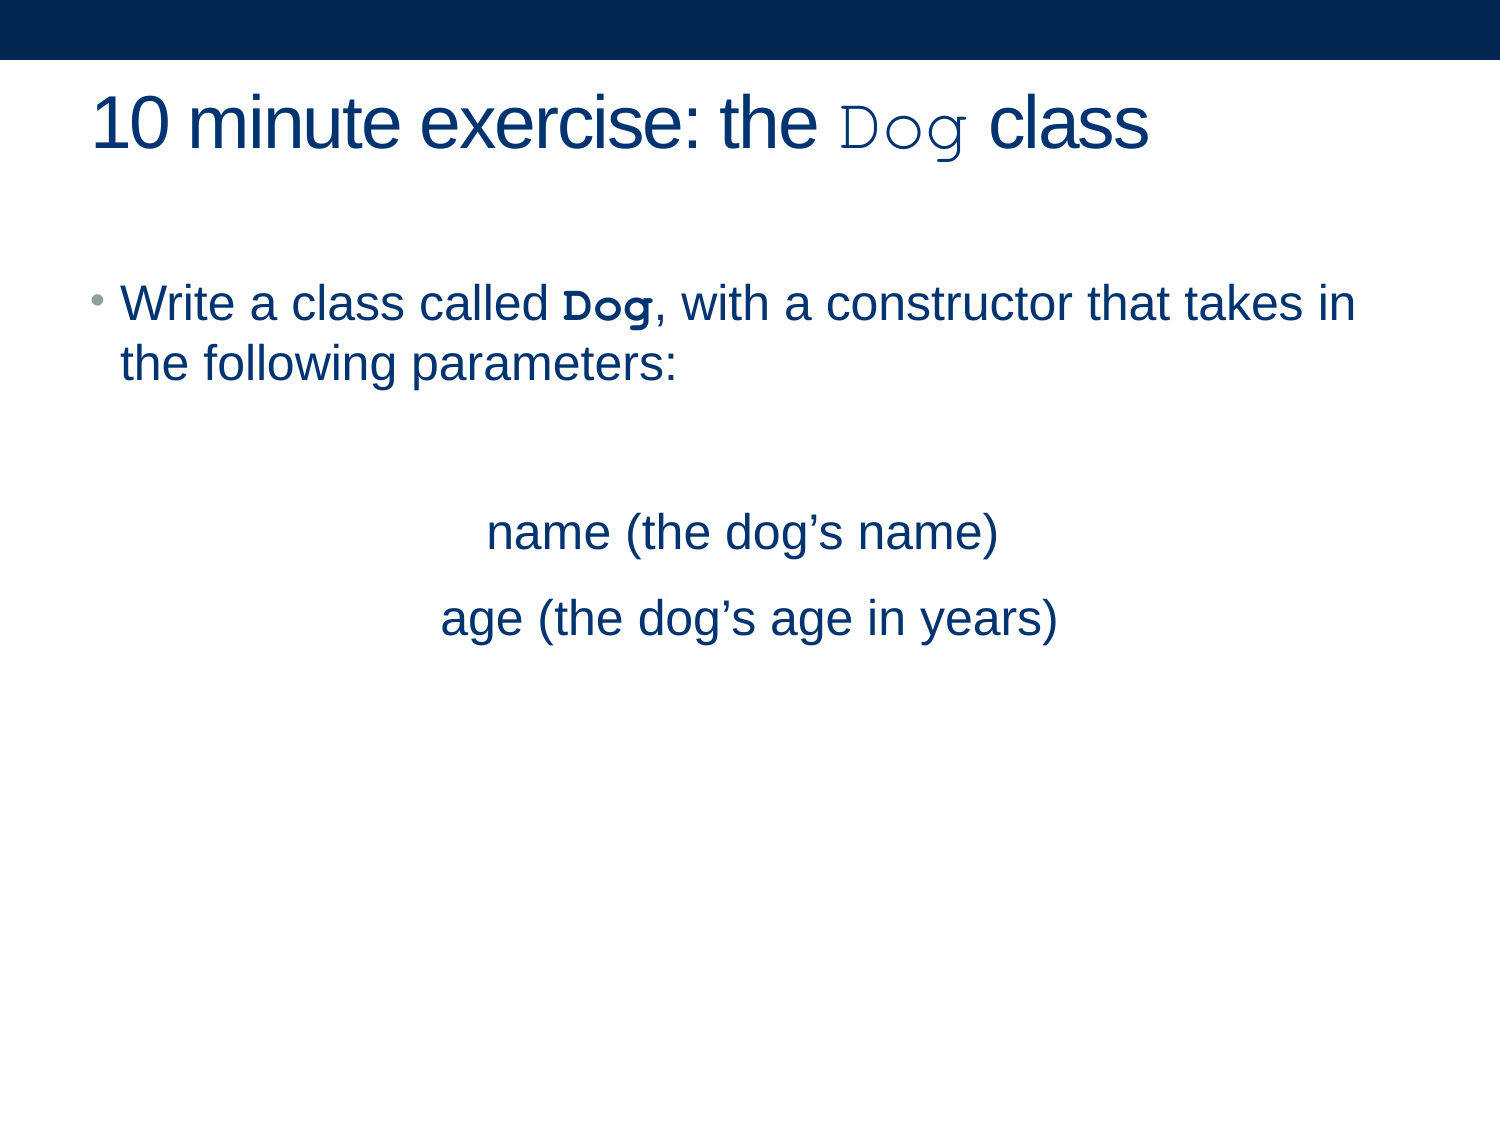

# 10 minute exercise: the Dog class
Write a class called Dog, with a constructor that takes in the following parameters:

name (the dog’s name)
age (the dog’s age in years)